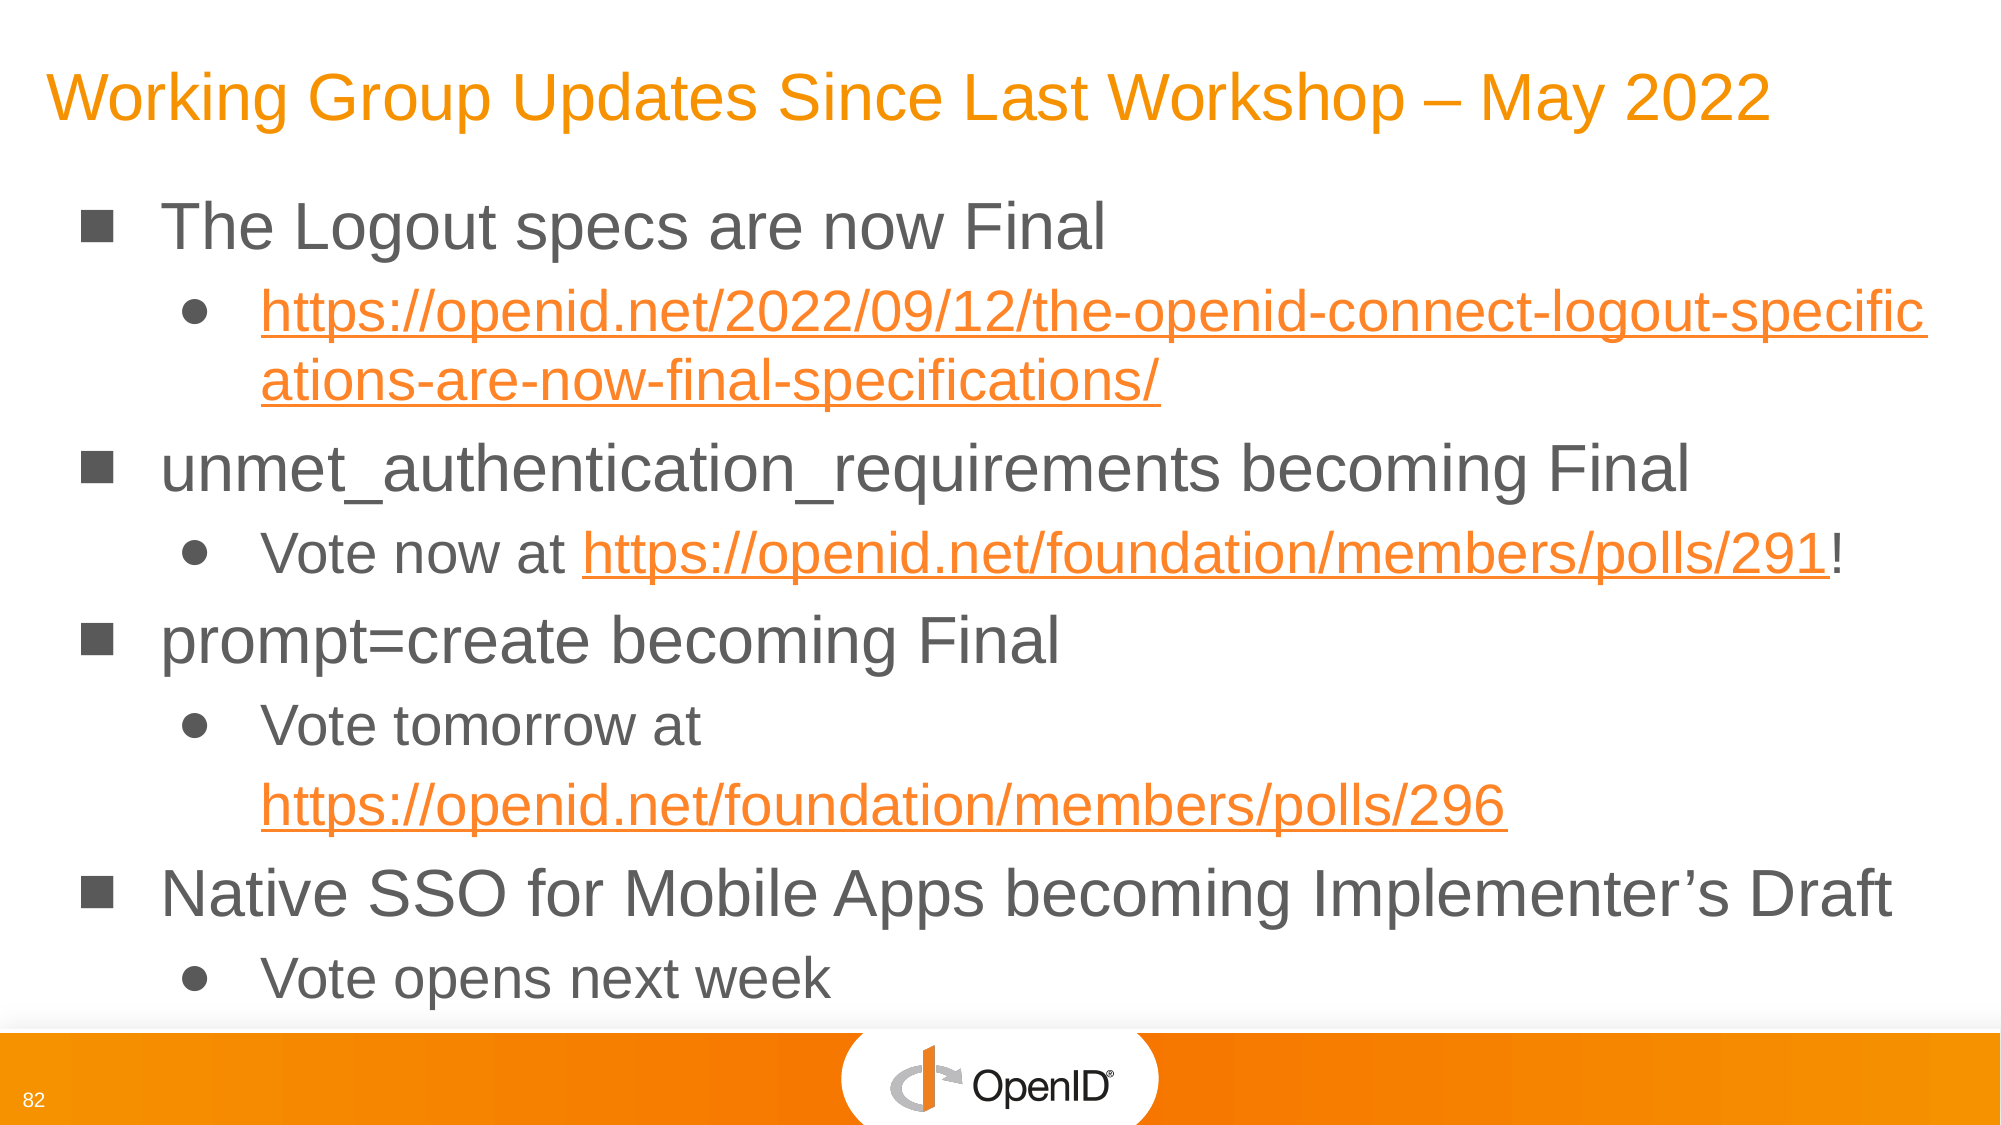

# Working Group Updates Since Last Workshop – May 2022
The Logout specs are now Final
https://openid.net/2022/09/12/the-openid-connect-logout-specifications-are-now-final-specifications/
unmet_authentication_requirements becoming Final
Vote now at https://openid.net/foundation/members/polls/291!
prompt=create becoming Final
Vote tomorrow at https://openid.net/foundation/members/polls/296
Native SSO for Mobile Apps becoming Implementer’s Draft
Vote opens next week